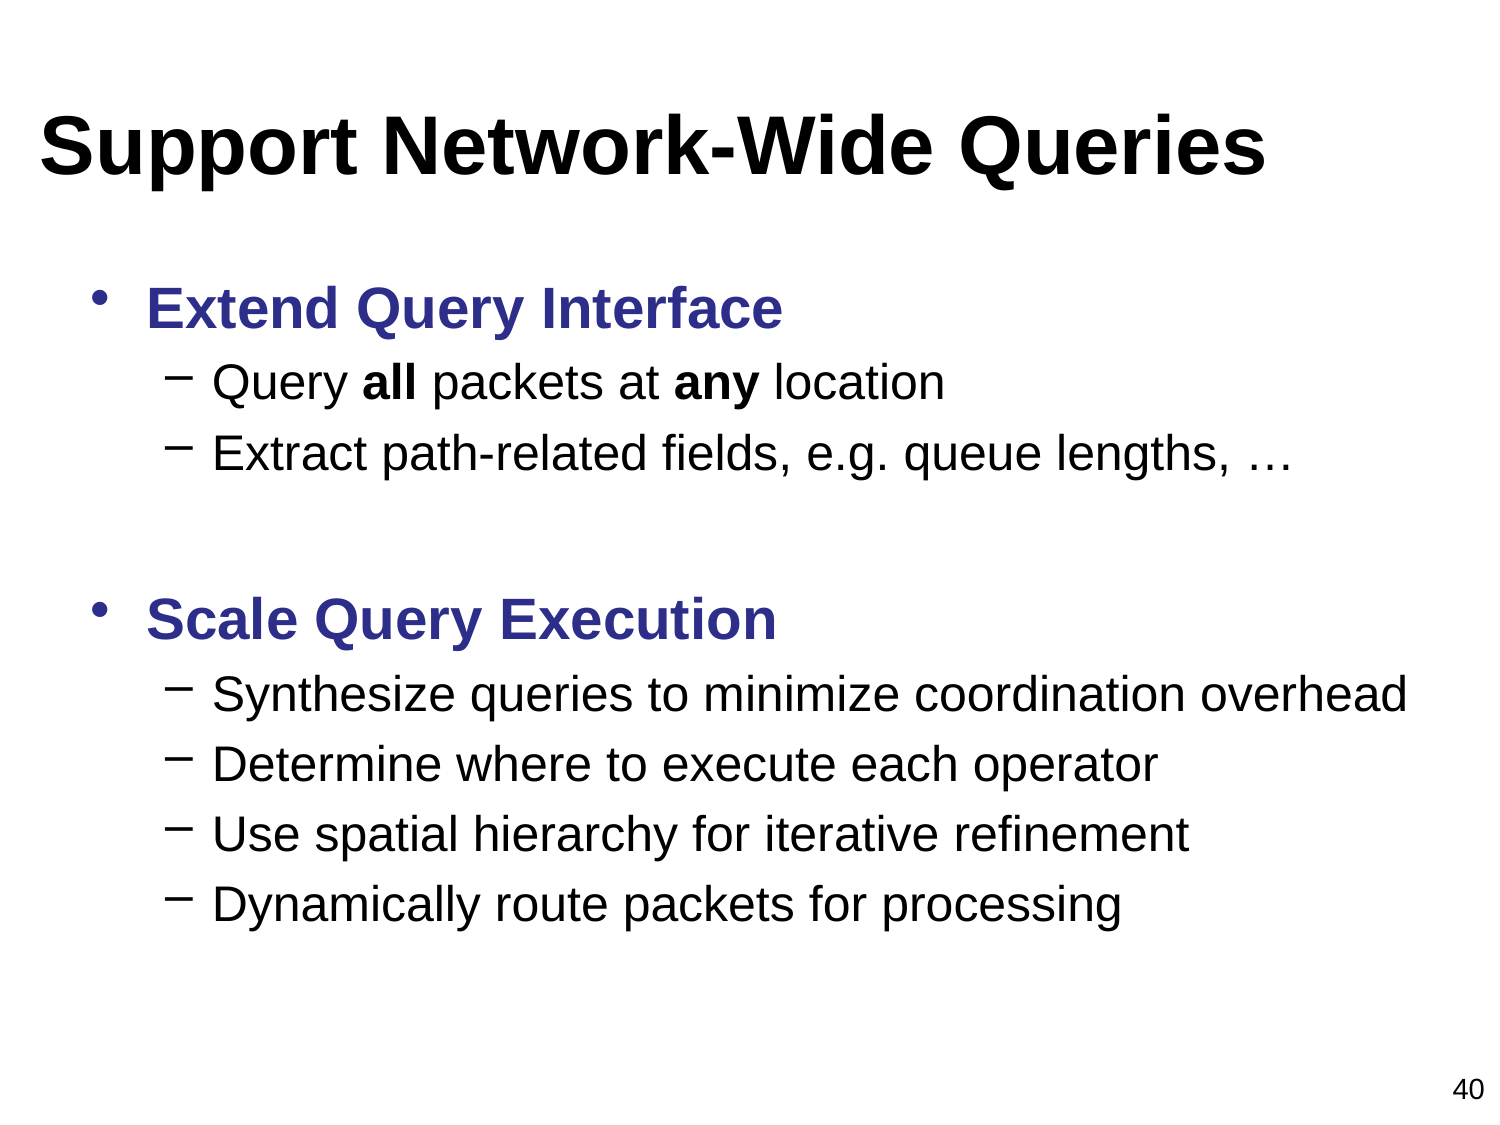

# Support Network-Wide Queries
Extend Query Interface
Query all packets at any location
Extract path-related fields, e.g. queue lengths, …

Scale Query Execution
Synthesize queries to minimize coordination overhead
Determine where to execute each operator
Use spatial hierarchy for iterative refinement
Dynamically route packets for processing
40